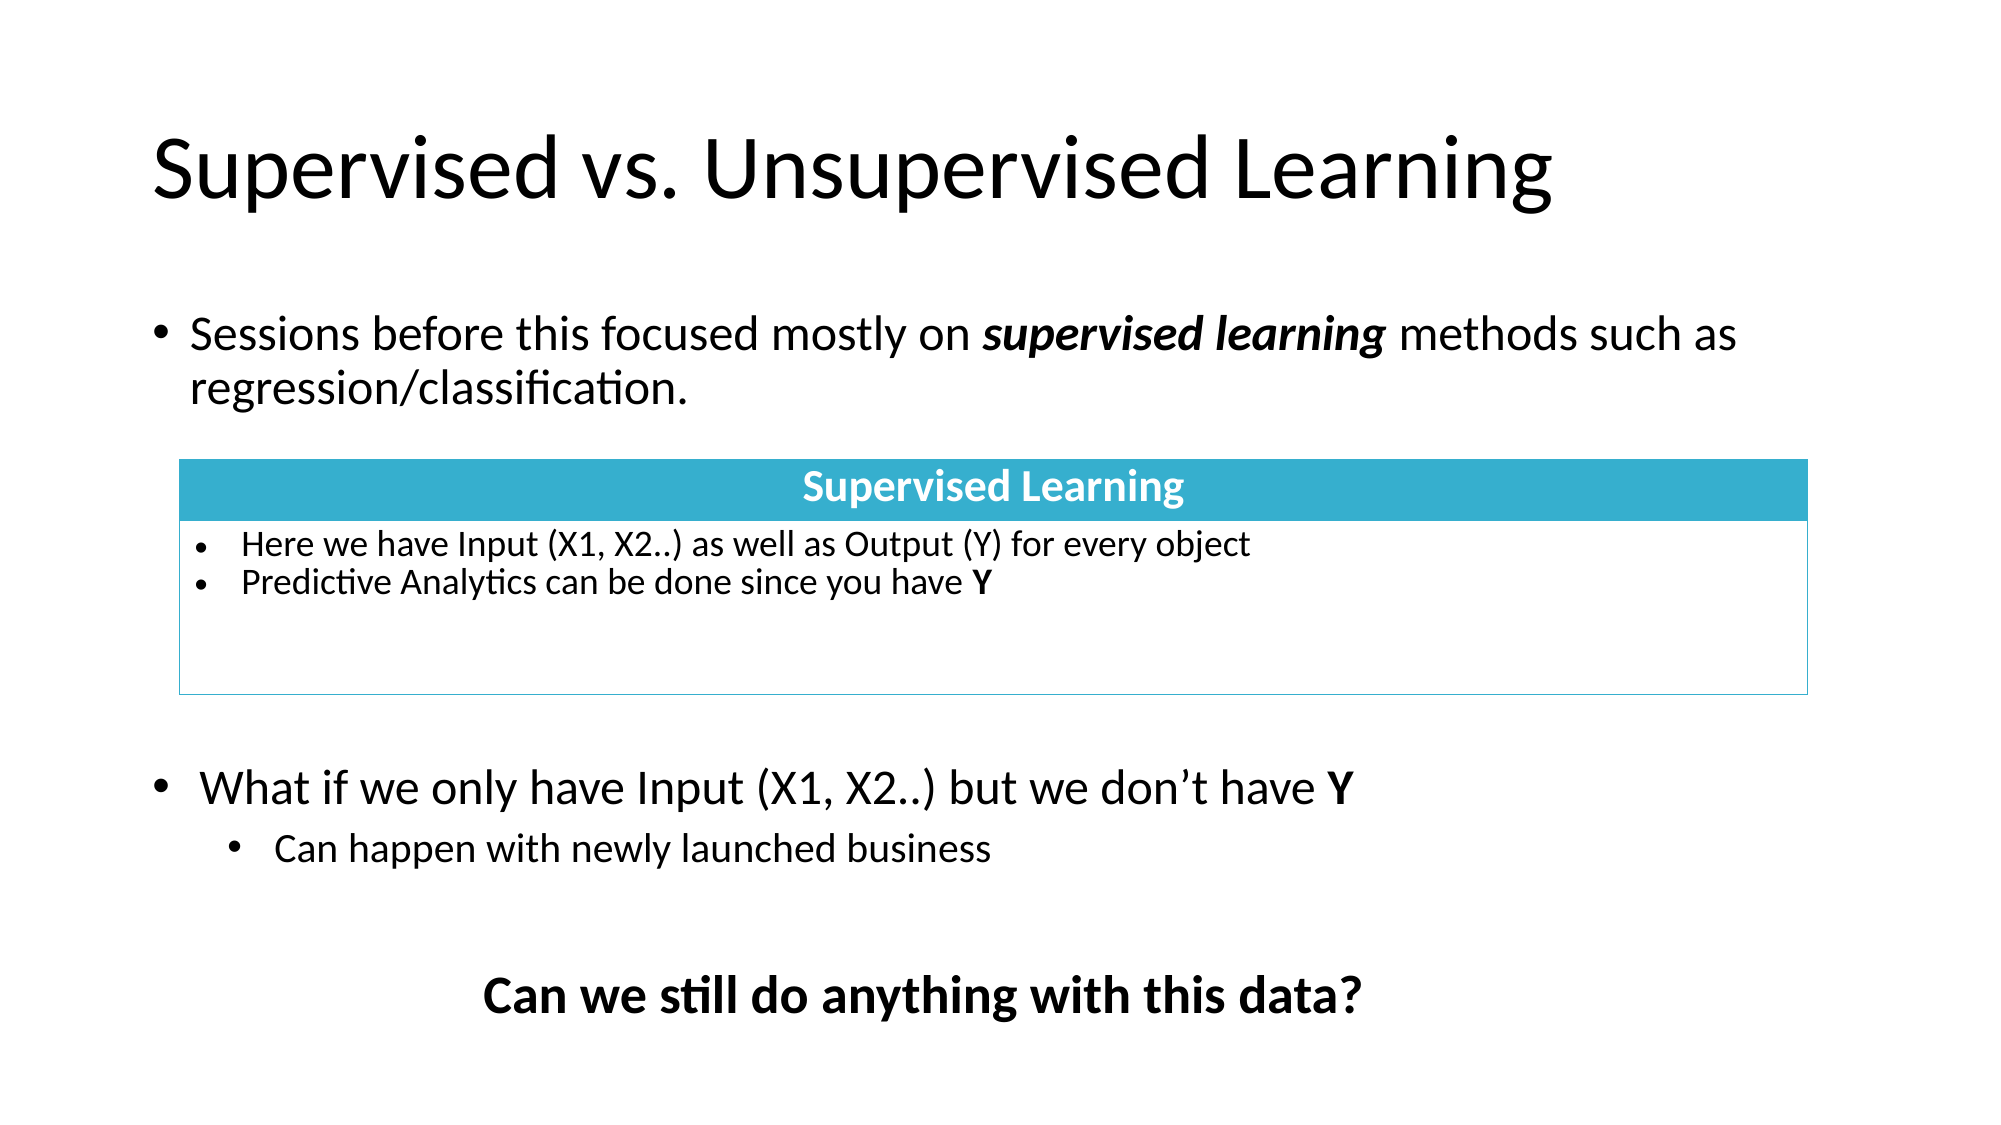

# Supervised vs. Unsupervised Learning
Sessions before this focused mostly on supervised learning methods such as regression/classification.

What if we only have Input (X1, X2..) but we don’t have Y
Can happen with newly launched business

                           Can we still do anything with this data?

| Supervised Learning |
| --- |
| Here we have Input (X1, X2..) as well as Output (Y) for every object Predictive Analytics can be done since you have Y |